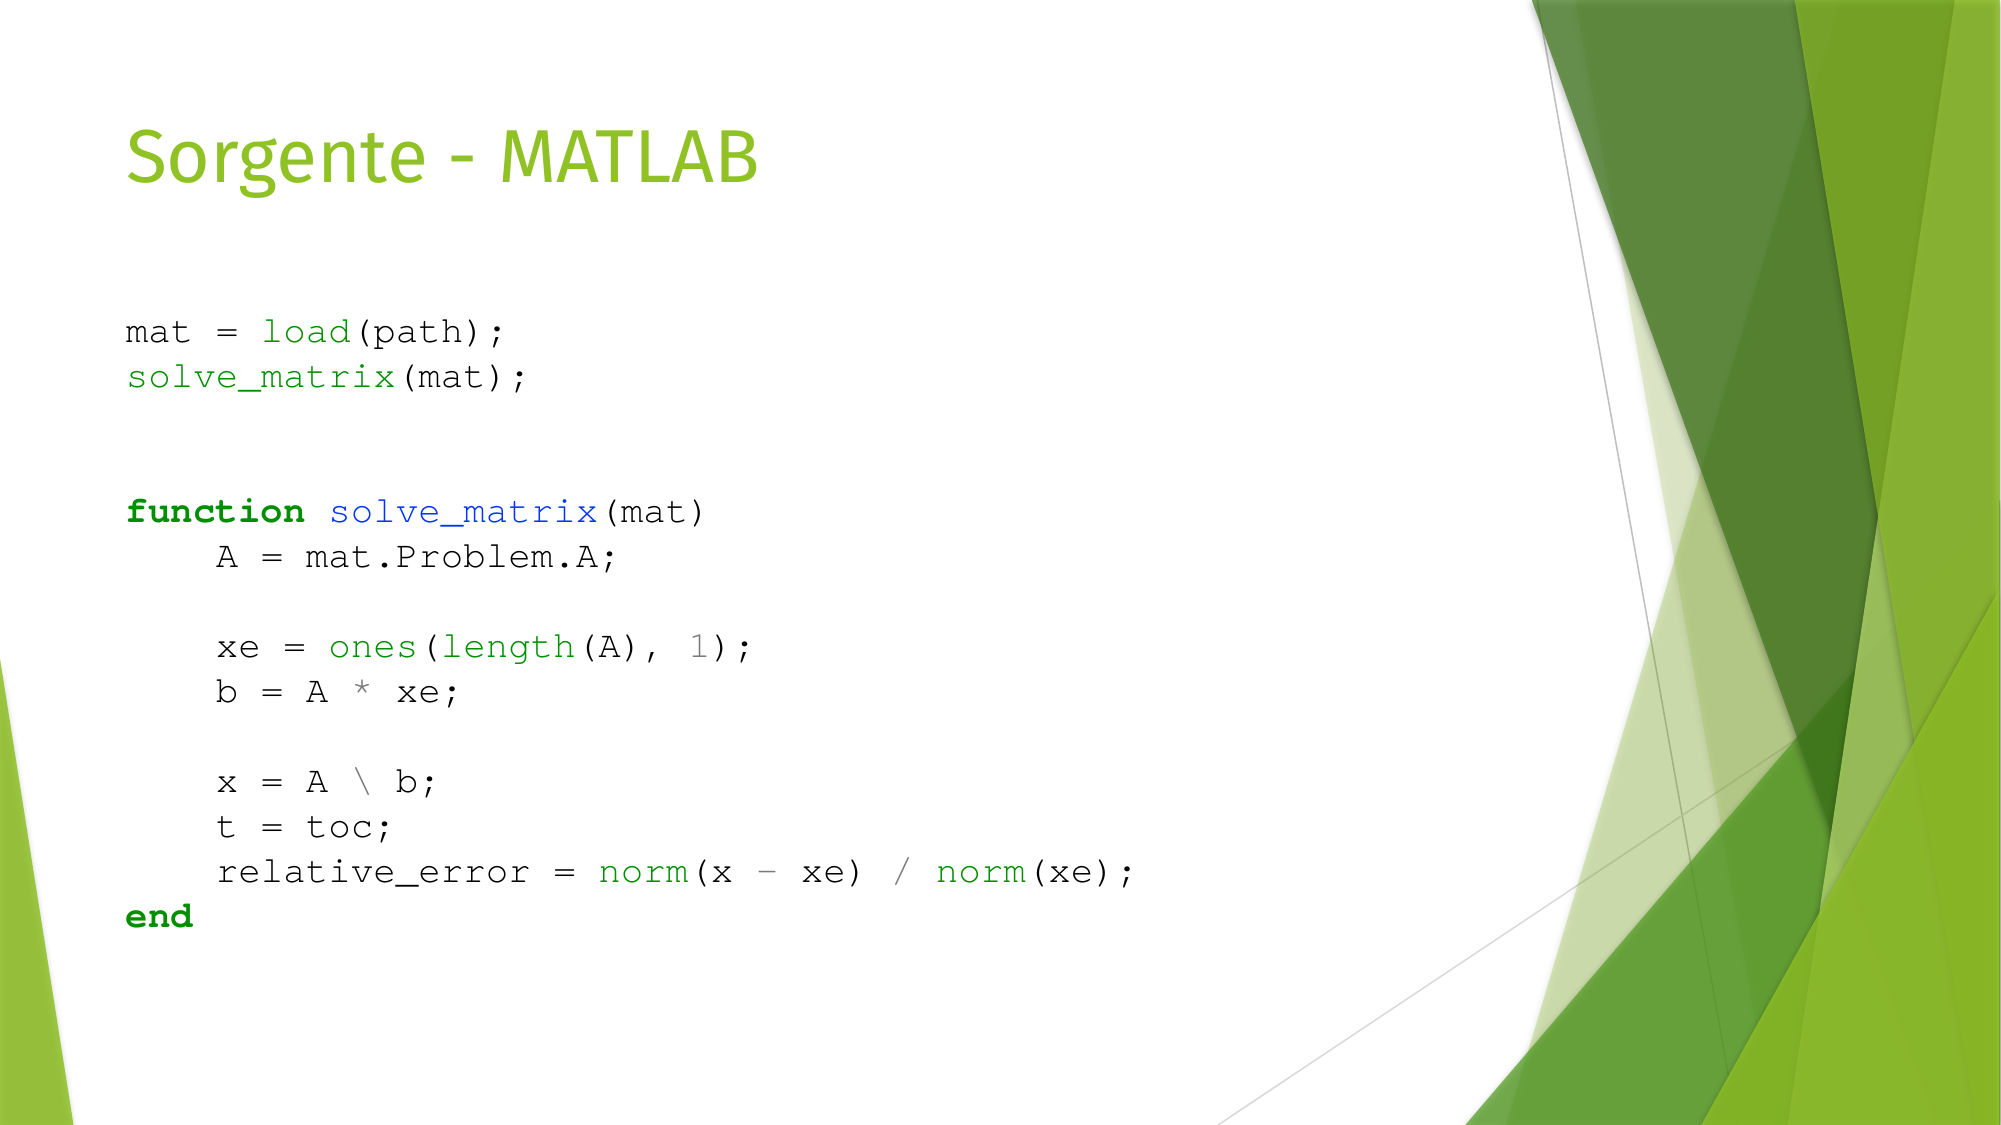

# Sorgente - MATLAB
mat = load(path);
solve_matrix(mat);

function solve_matrix(mat)
    A = mat.Problem.A;

    xe = ones(length(A), 1);
    b = A * xe;

    x = A \ b;
    t = toc;
    relative_error = norm(x - xe) / norm(xe);
end